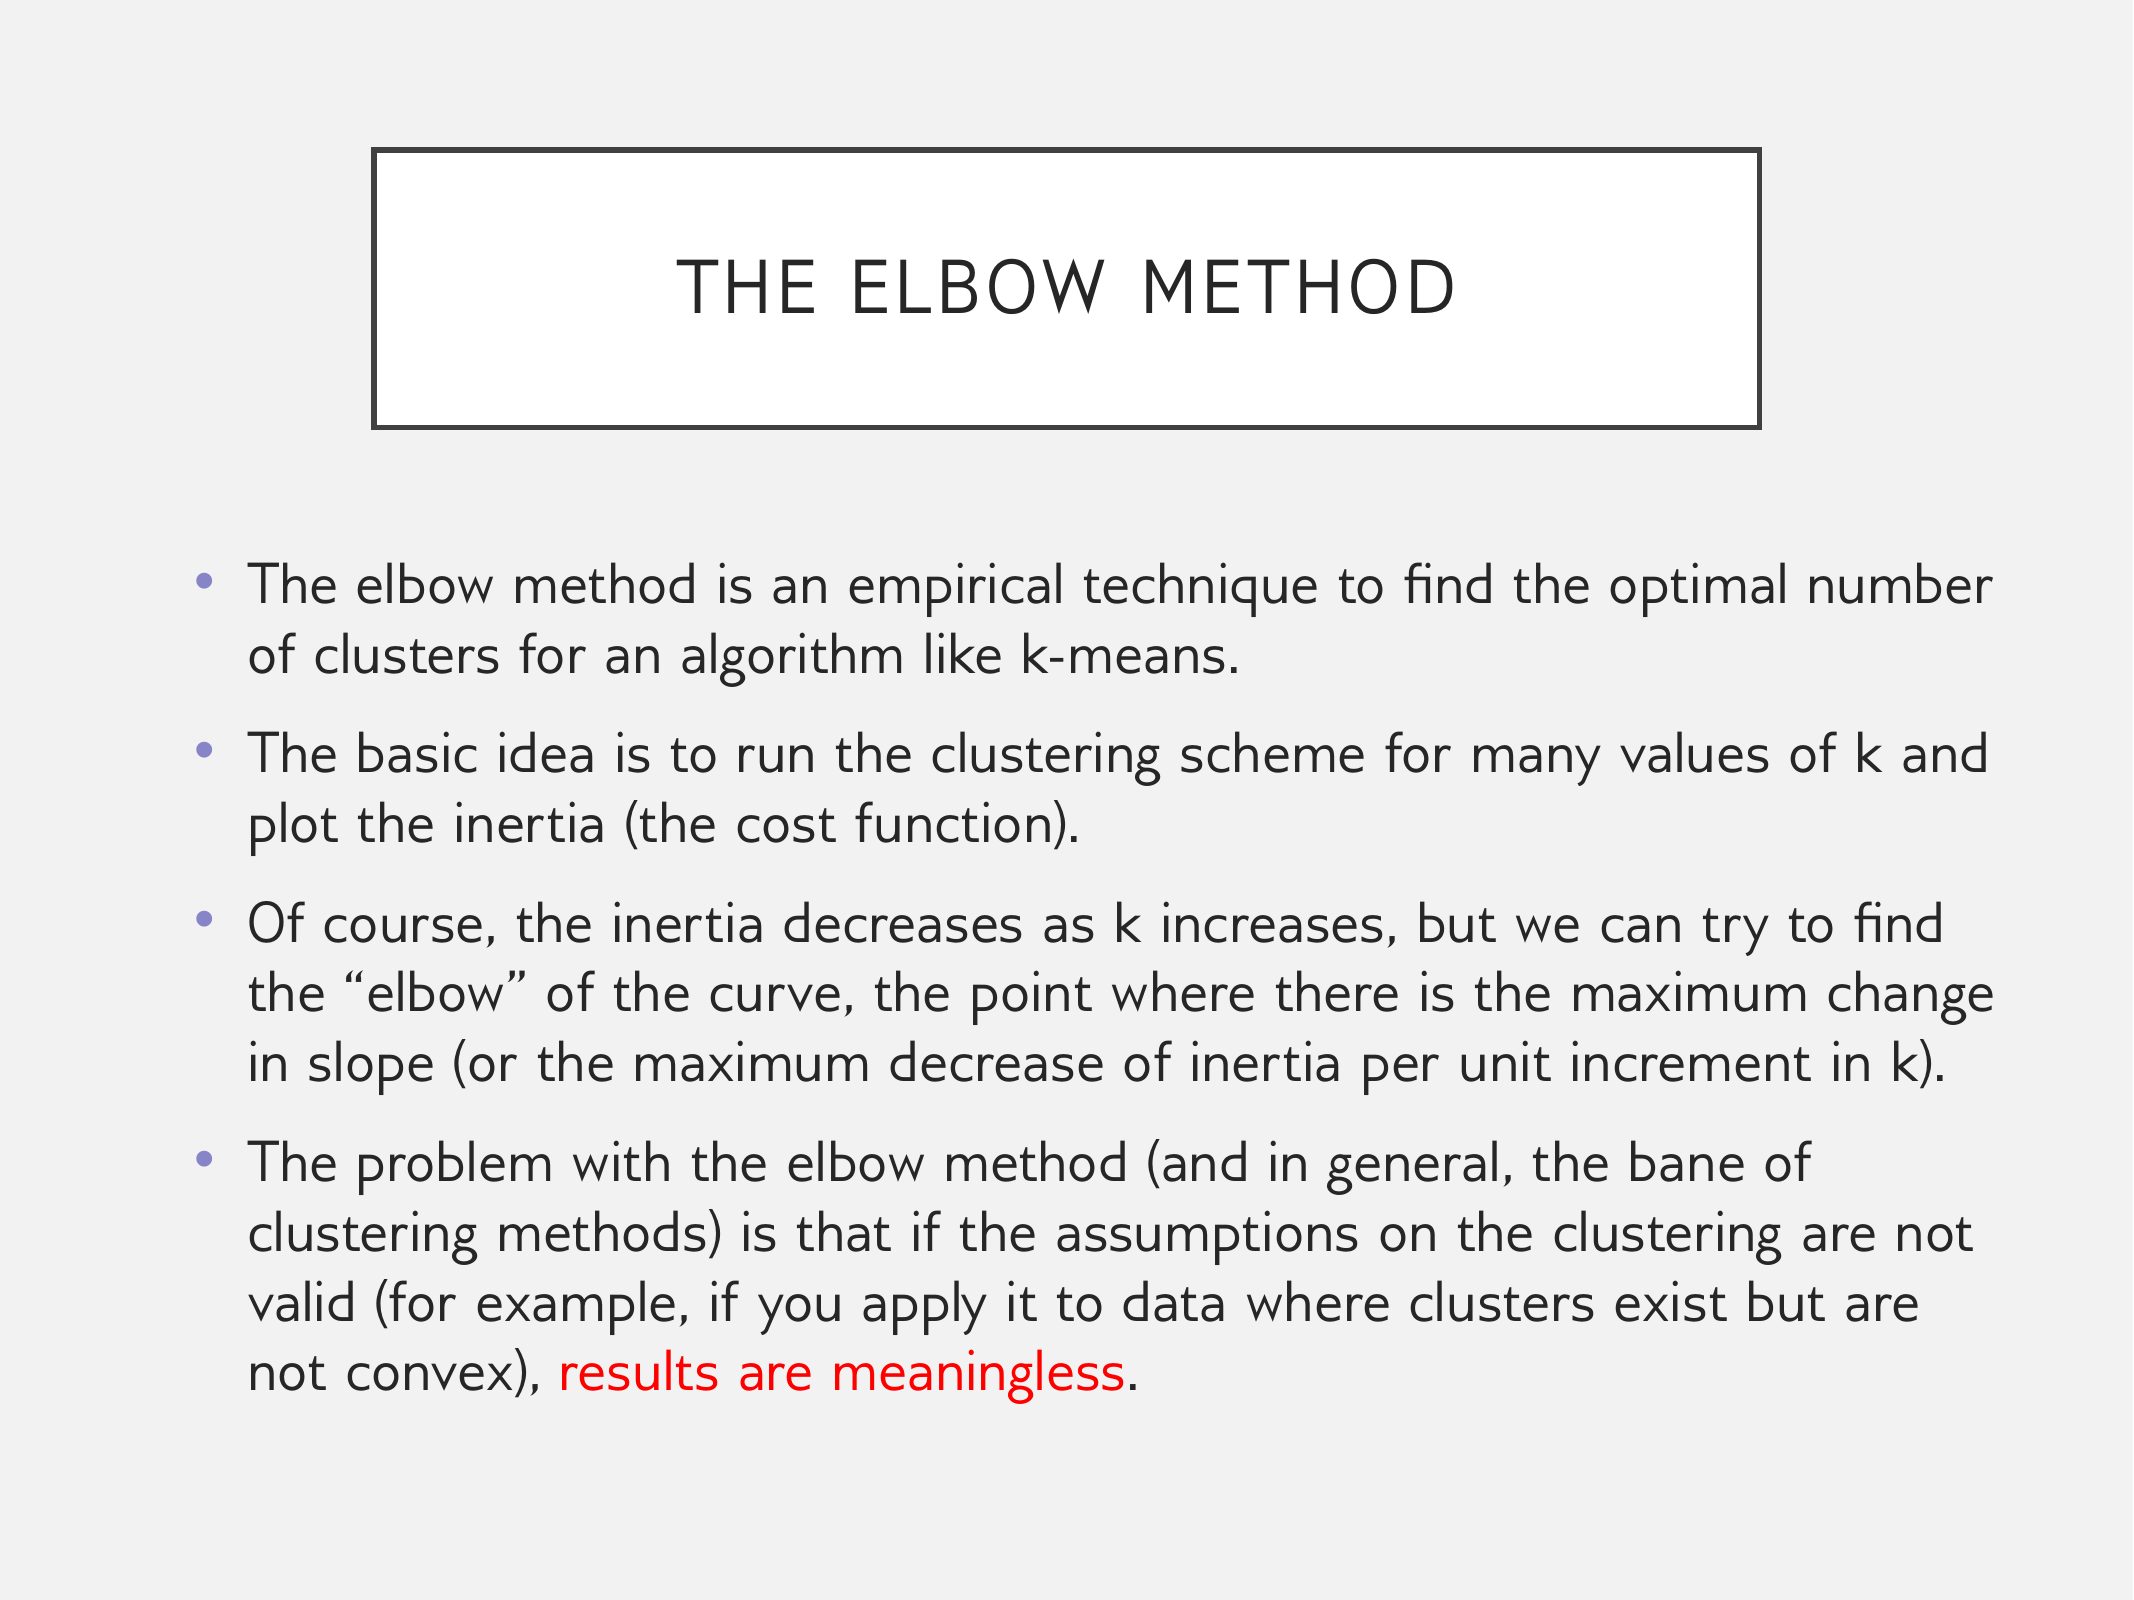

# THE elbow method
The elbow method is an empirical technique to find the optimal number of clusters for an algorithm like k-means.
The basic idea is to run the clustering scheme for many values of k and plot the inertia (the cost function).
Of course, the inertia decreases as k increases, but we can try to find the “elbow” of the curve, the point where there is the maximum change in slope (or the maximum decrease of inertia per unit increment in k).
The problem with the elbow method (and in general, the bane of clustering methods) is that if the assumptions on the clustering are not valid (for example, if you apply it to data where clusters exist but are not convex), results are meaningless.